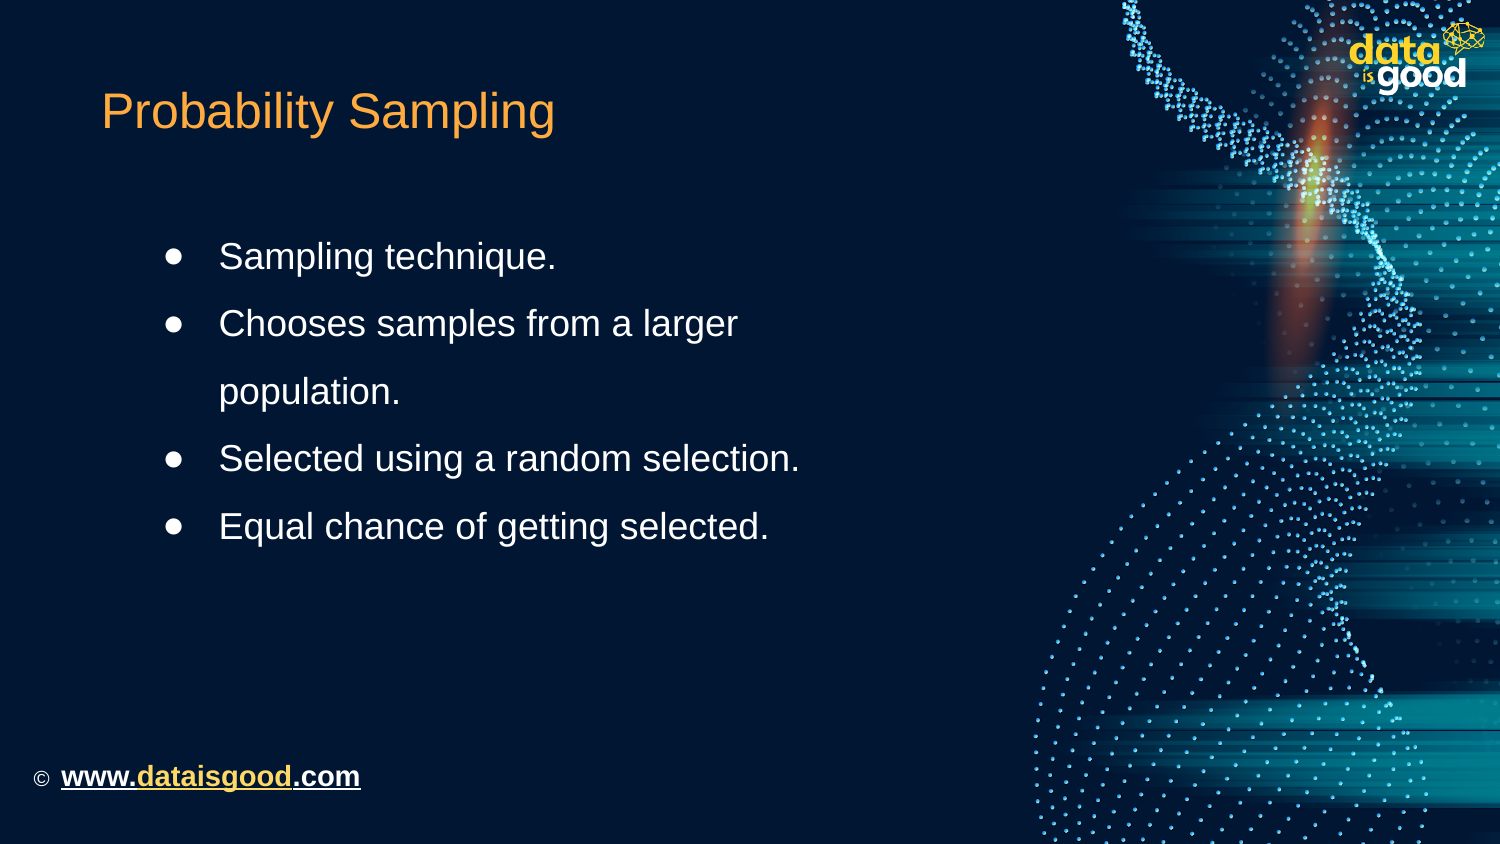

# Probability Sampling
Sampling technique.
Chooses samples from a larger population.
Selected using a random selection.
Equal chance of getting selected.